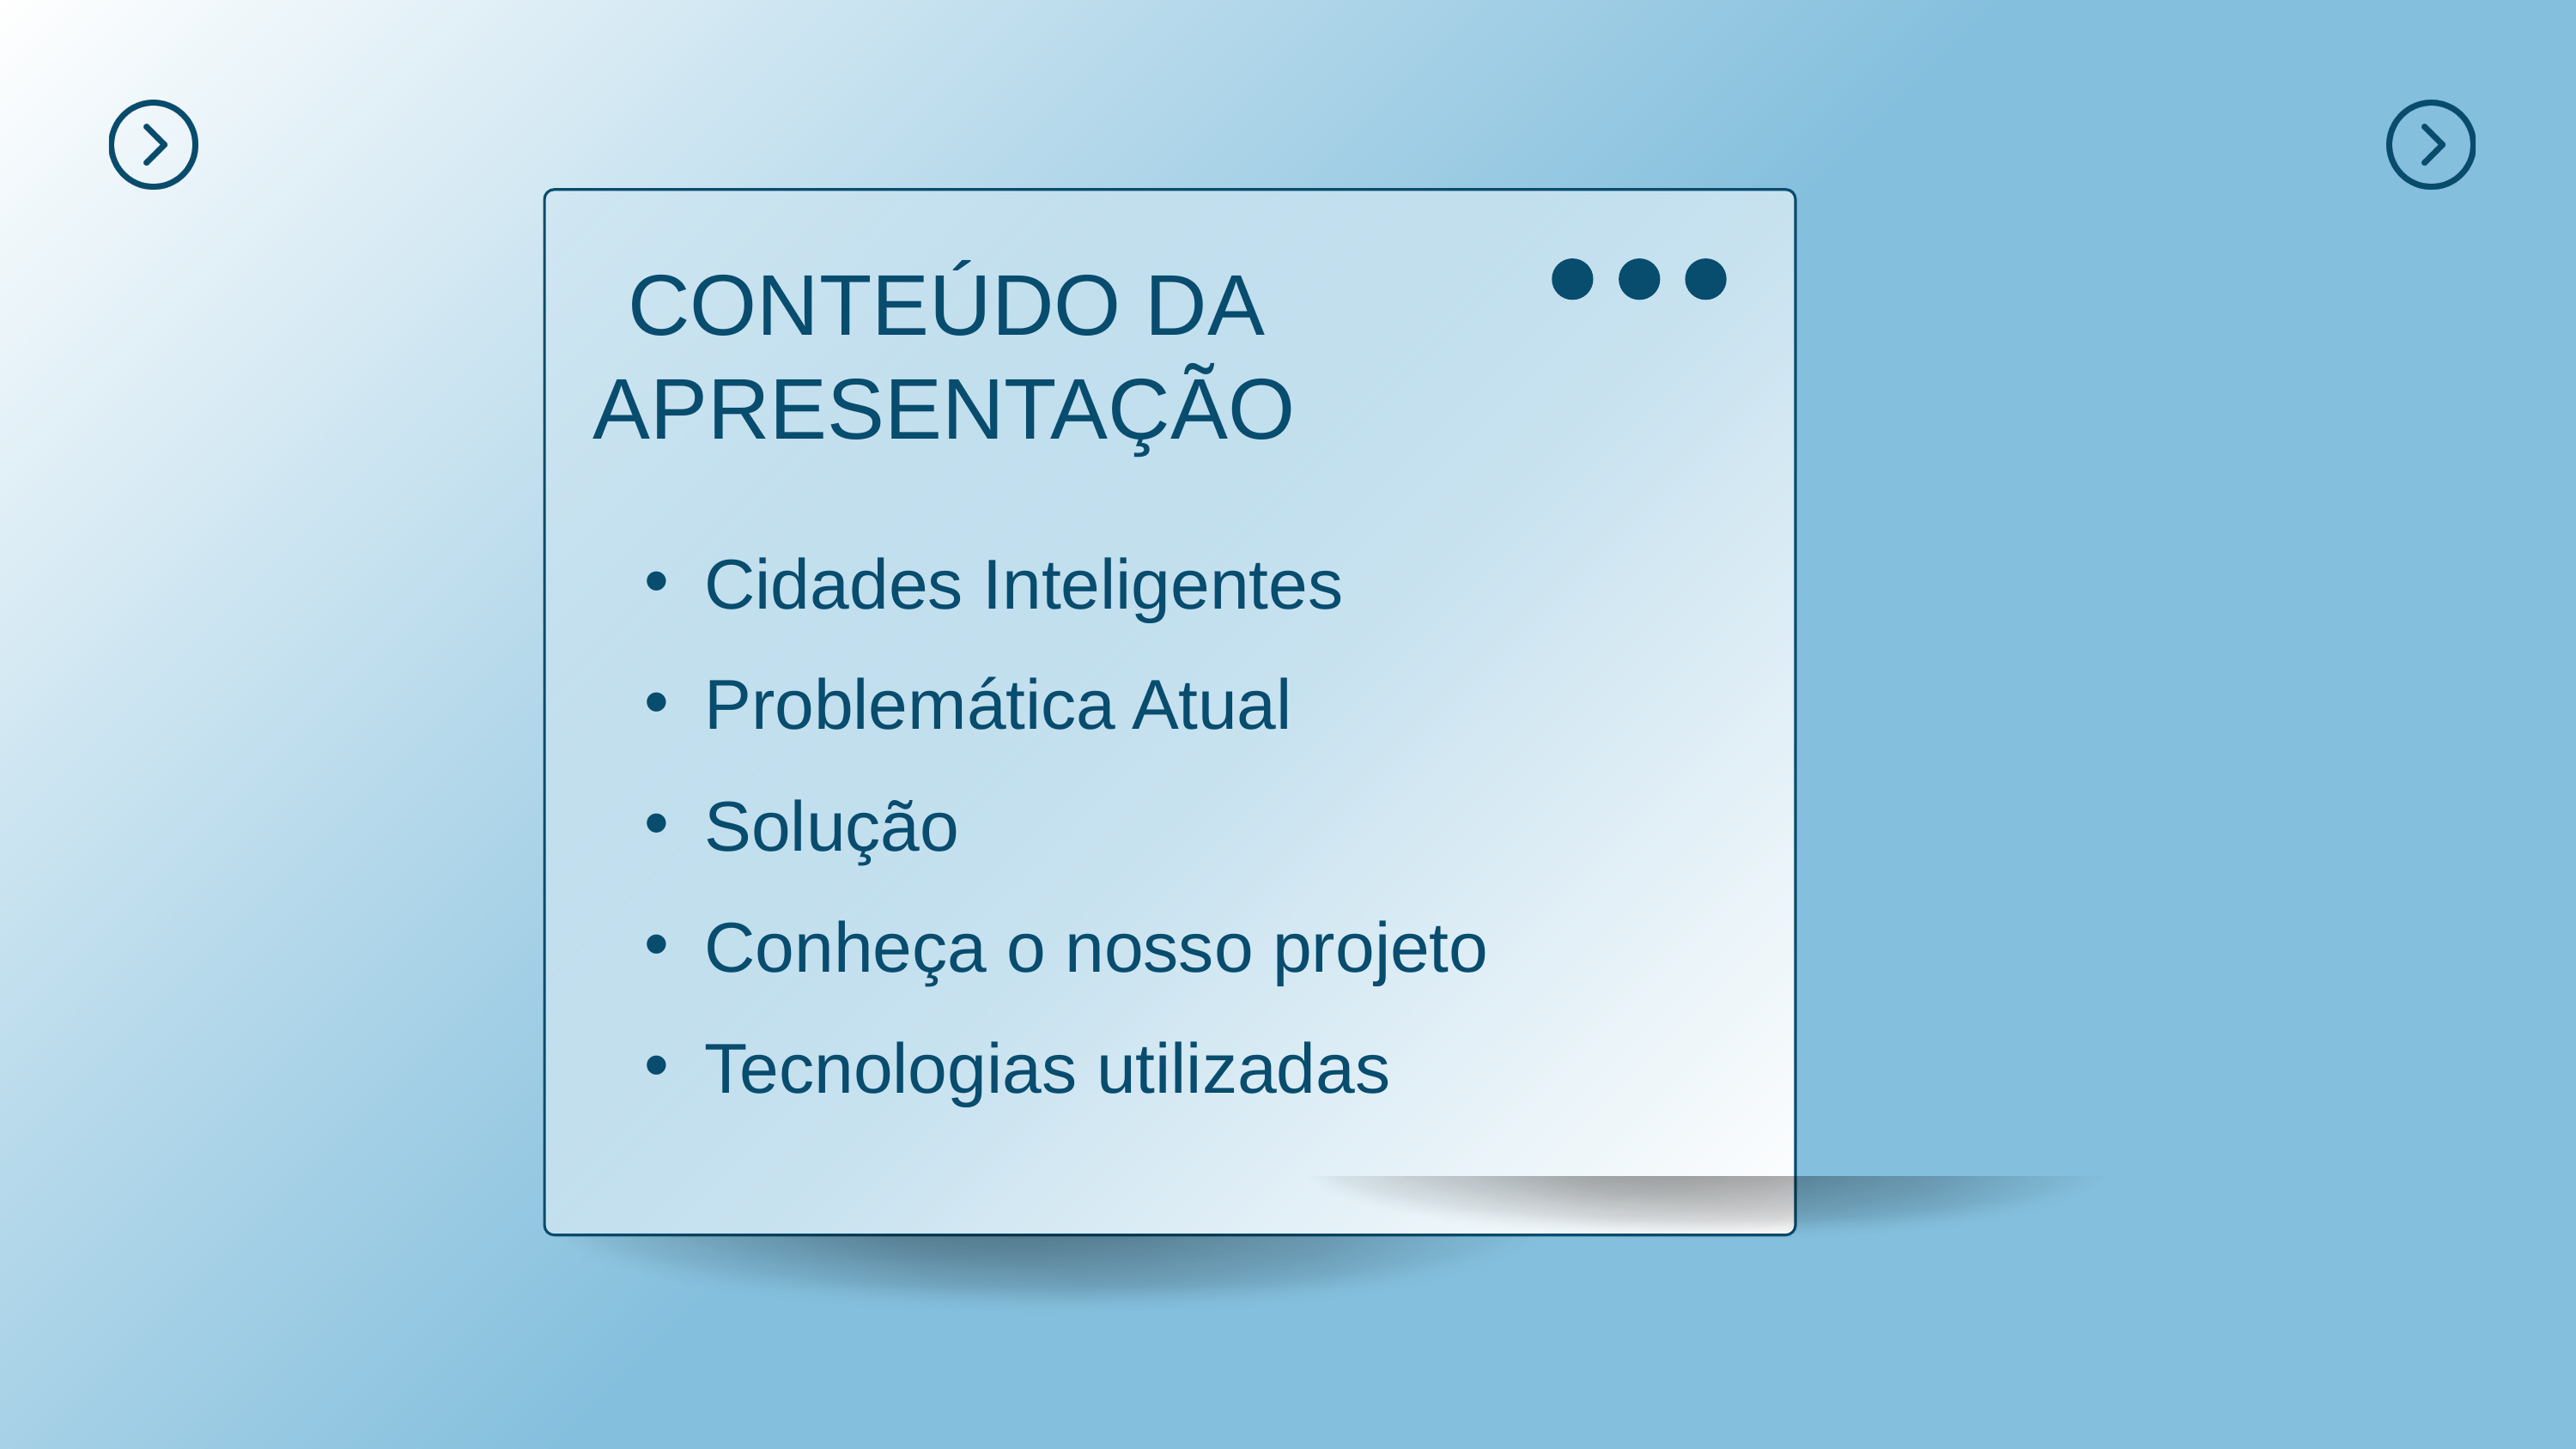

CONTEÚDO DA APRESENTAÇÃO

Cidades Inteligentes
Problemática Atual
Solução
Conheça o nosso projeto
Tecnologias utilizadas